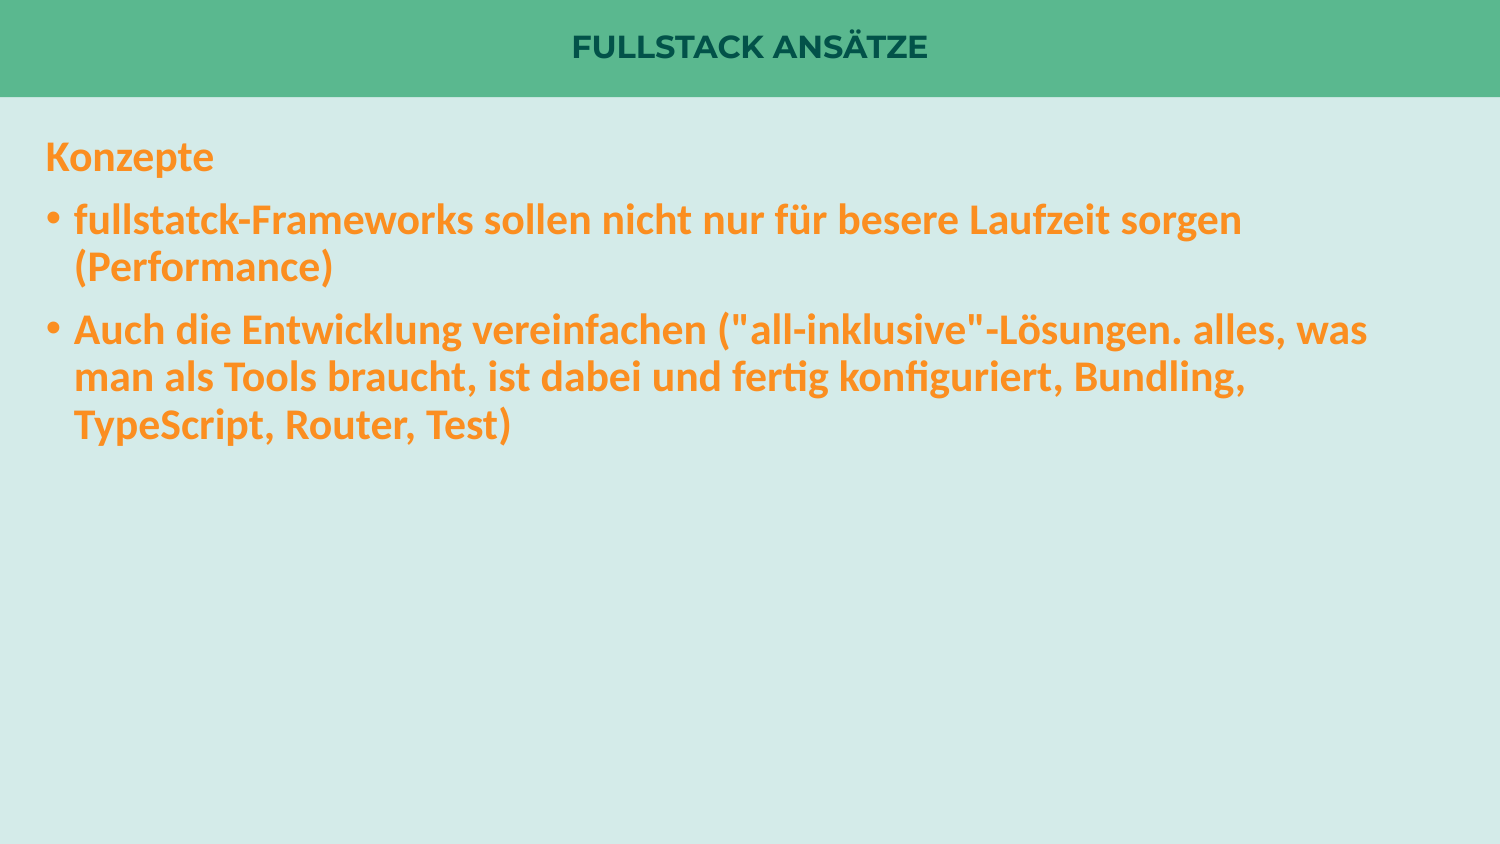

# Fullstack Ansätze
Konzepte
fullstatck-Frameworks sollen nicht nur für besere Laufzeit sorgen (Performance)
Auch die Entwicklung vereinfachen ("all-inklusive"-Lösungen. alles, was man als Tools braucht, ist dabei und fertig konfiguriert, Bundling, TypeScript, Router, Test)